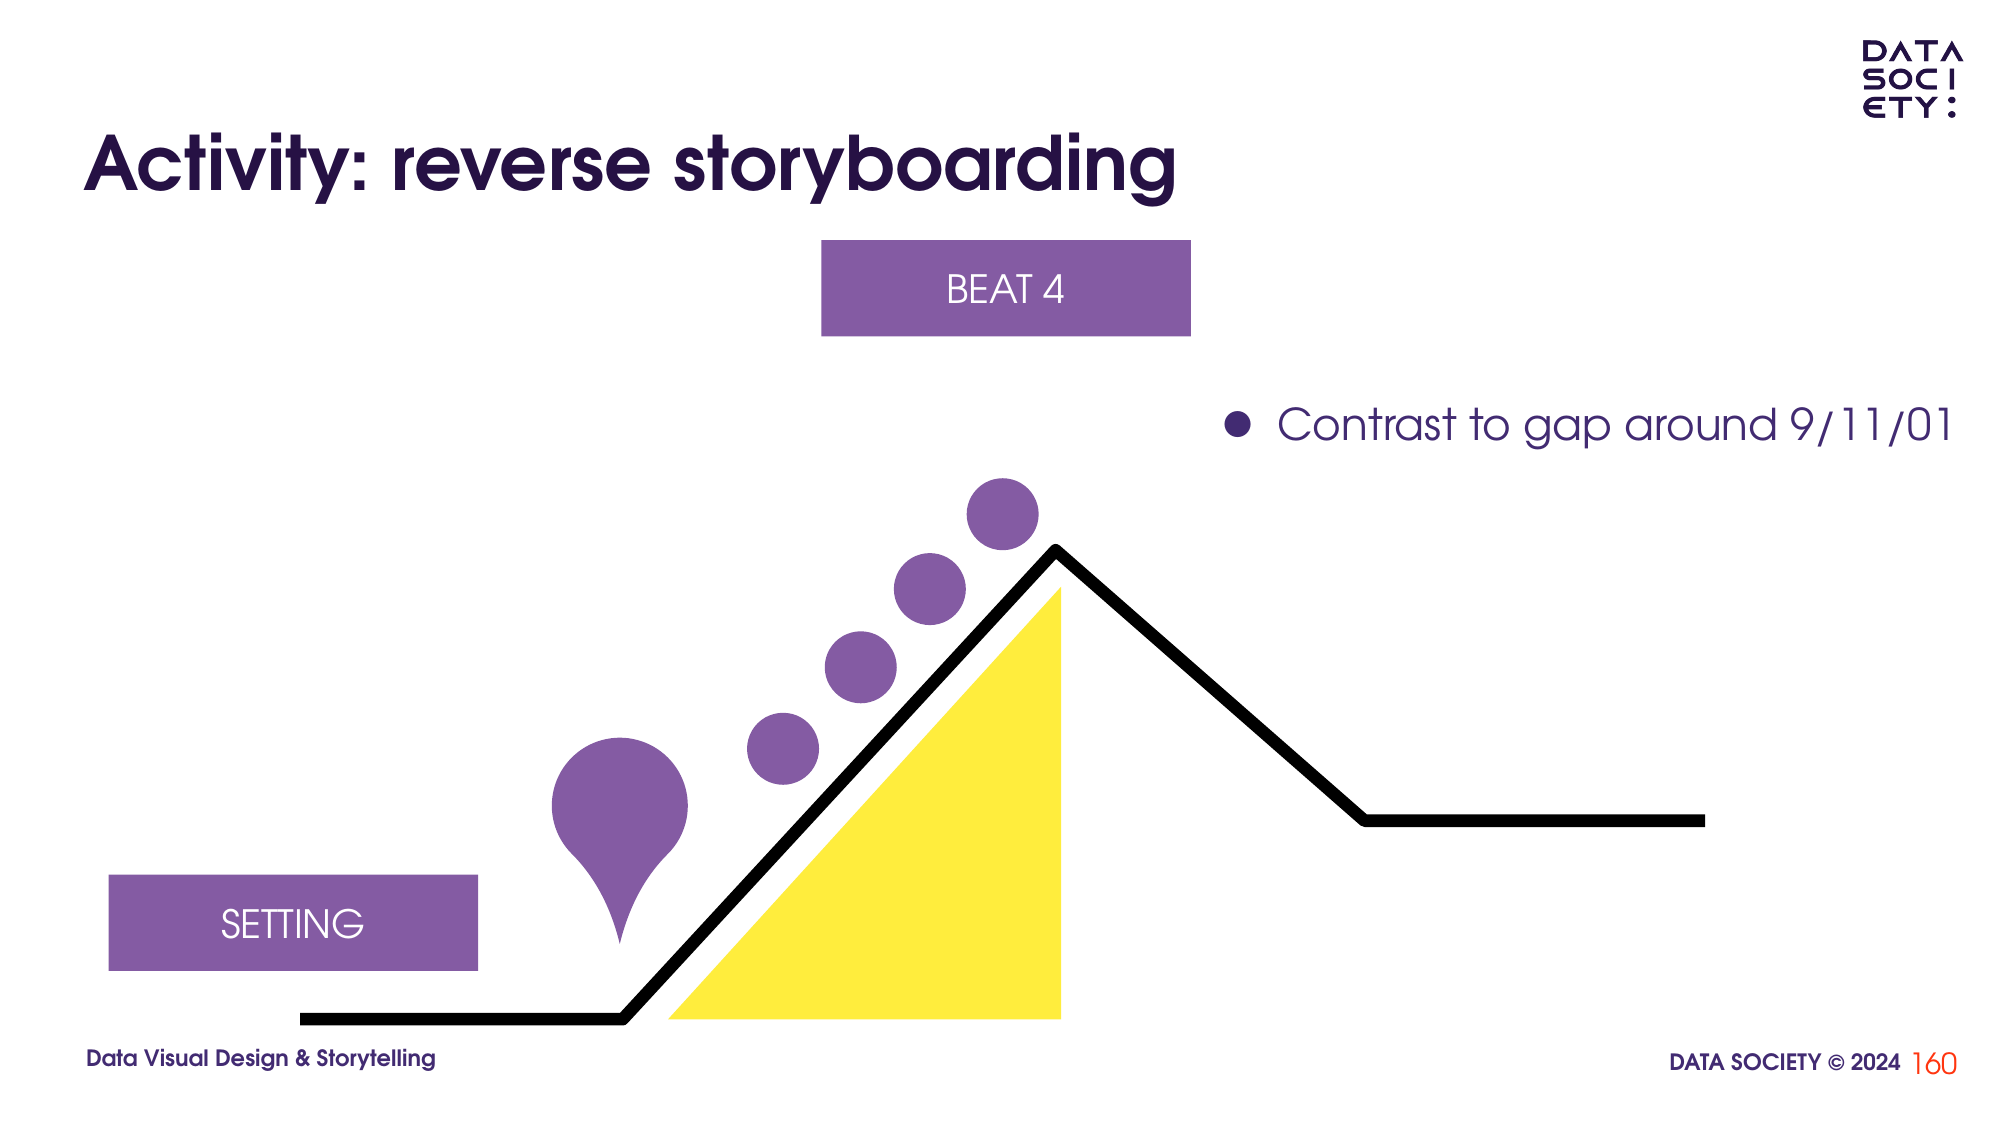

# Activity: reverse storyboarding
BEAT 4
Contrast to gap around 9/11/01

SETTING
160